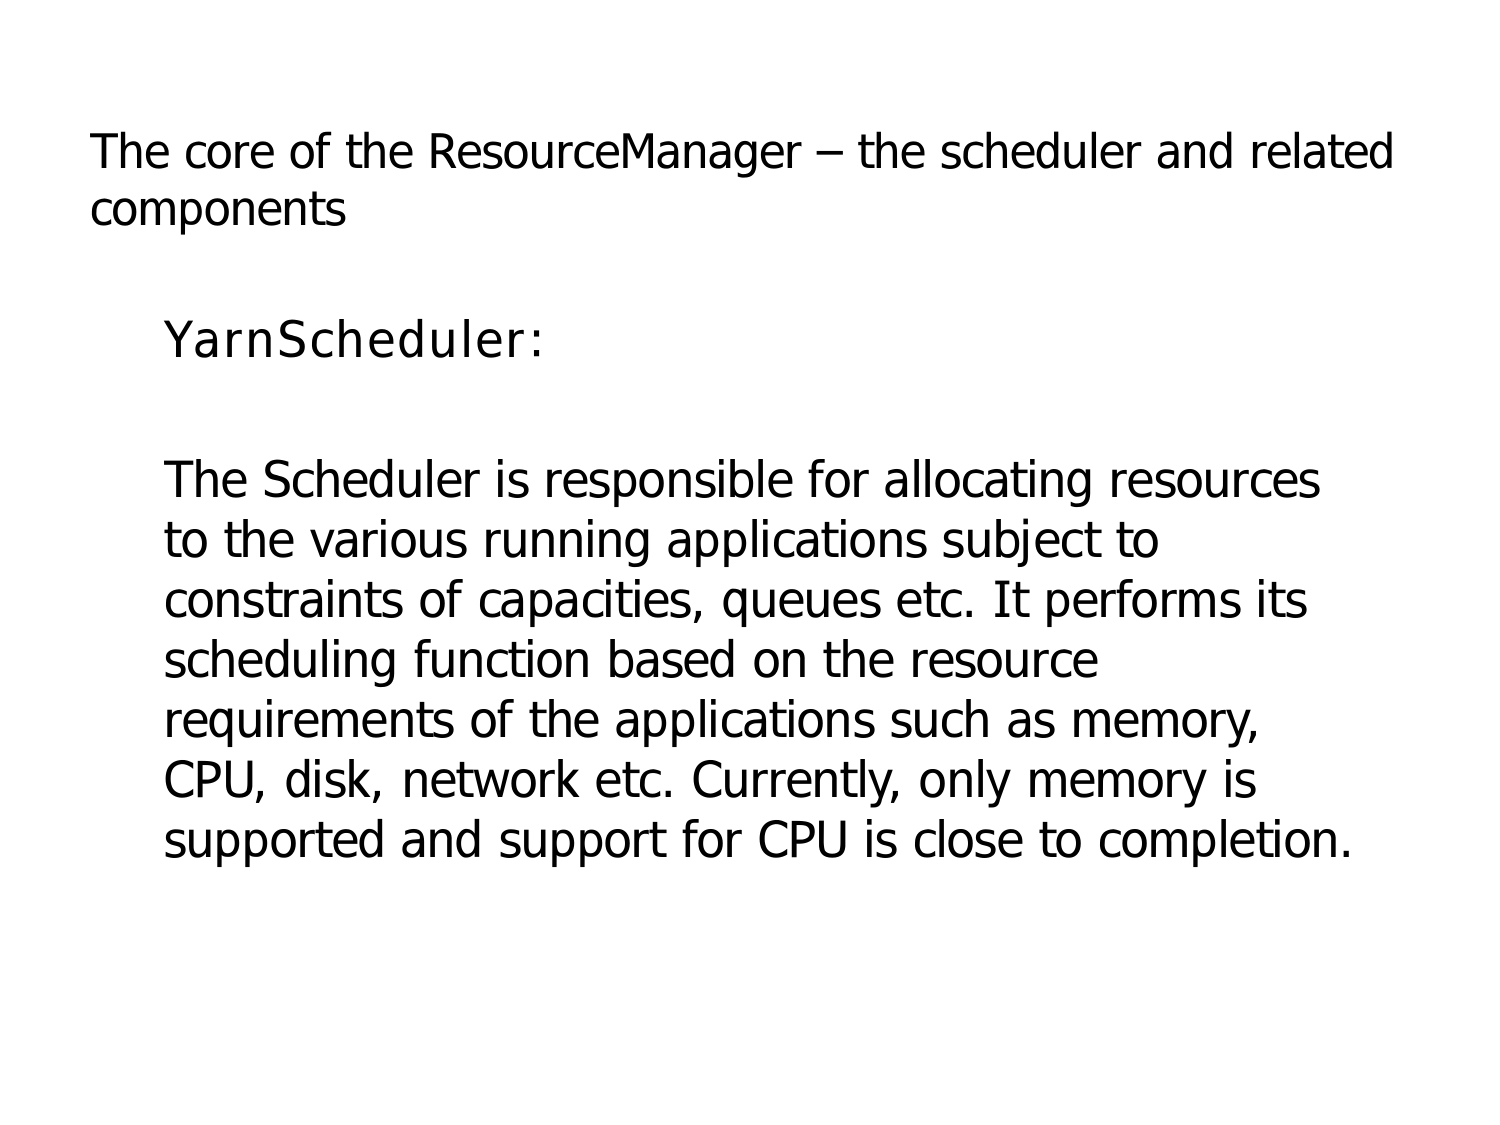

# The core of the ResourceManager – the scheduler and related components
YarnScheduler:

The Scheduler is responsible for allocating resources to the various running applications subject to constraints of capacities, queues etc. It performs its scheduling function based on the resource requirements of the applications such as memory, CPU, disk, network etc. Currently, only memory is supported and support for CPU is close to completion.